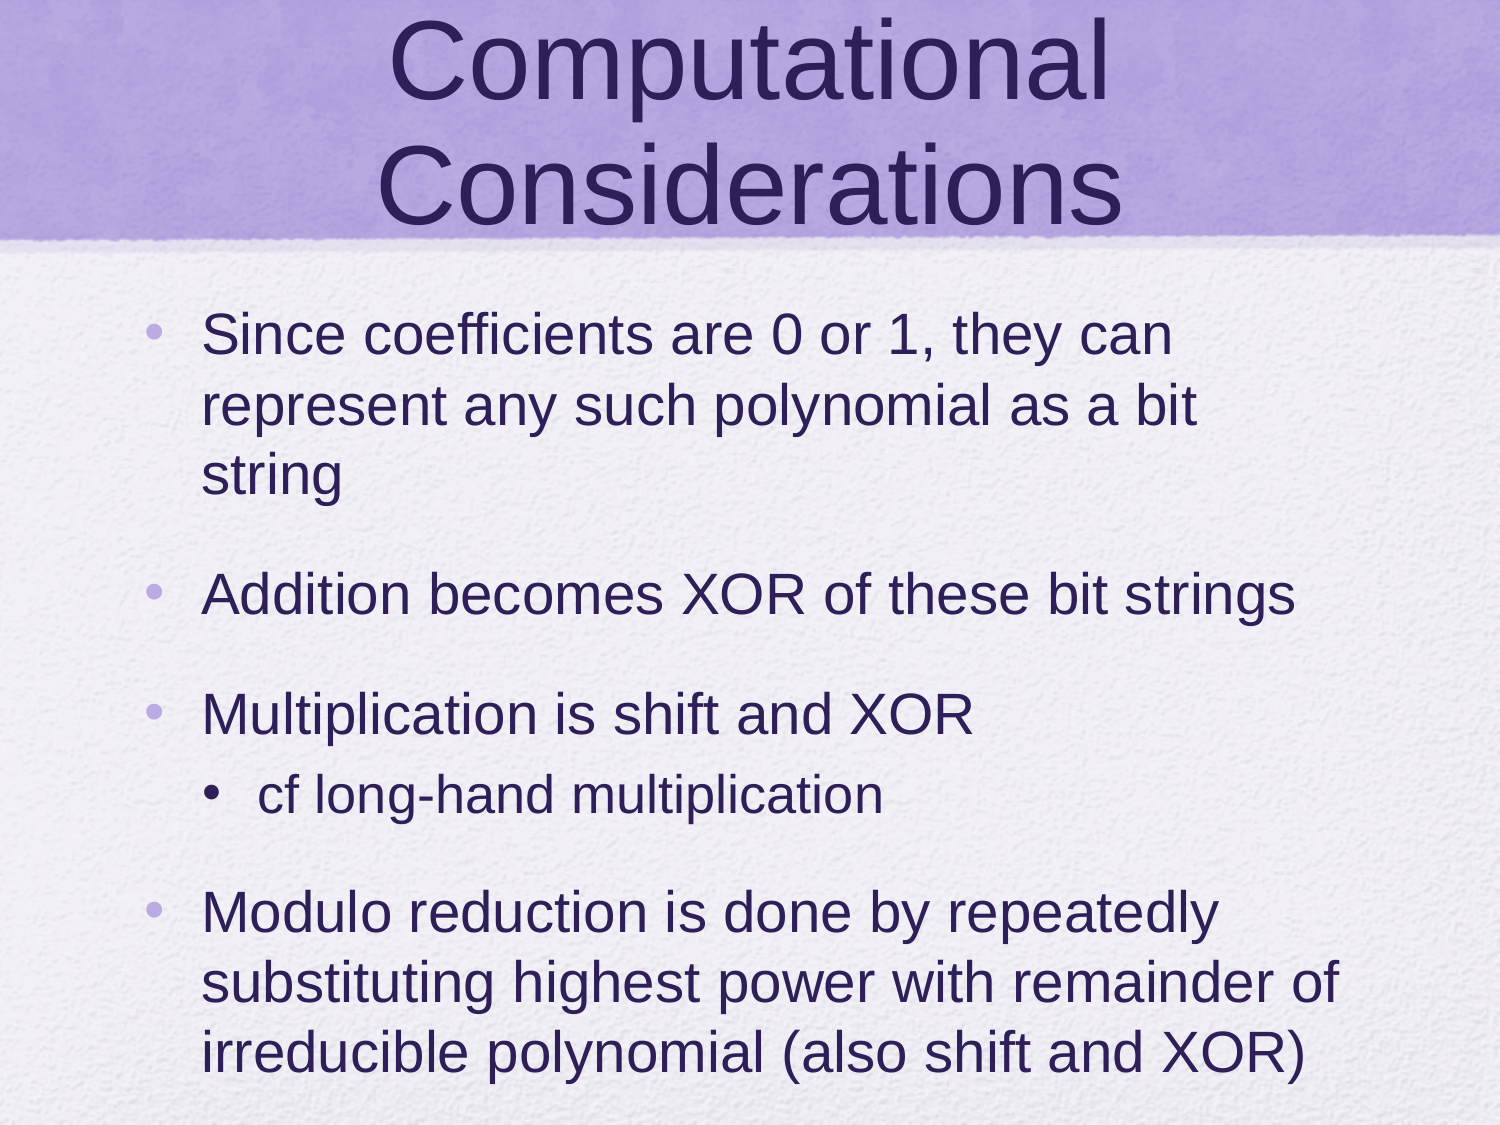

# Computational Considerations
Since coefficients are 0 or 1, they can represent any such polynomial as a bit string
Addition becomes XOR of these bit strings
Multiplication is shift and XOR
cf long-hand multiplication
Modulo reduction is done by repeatedly substituting highest power with remainder of irreducible polynomial (also shift and XOR)